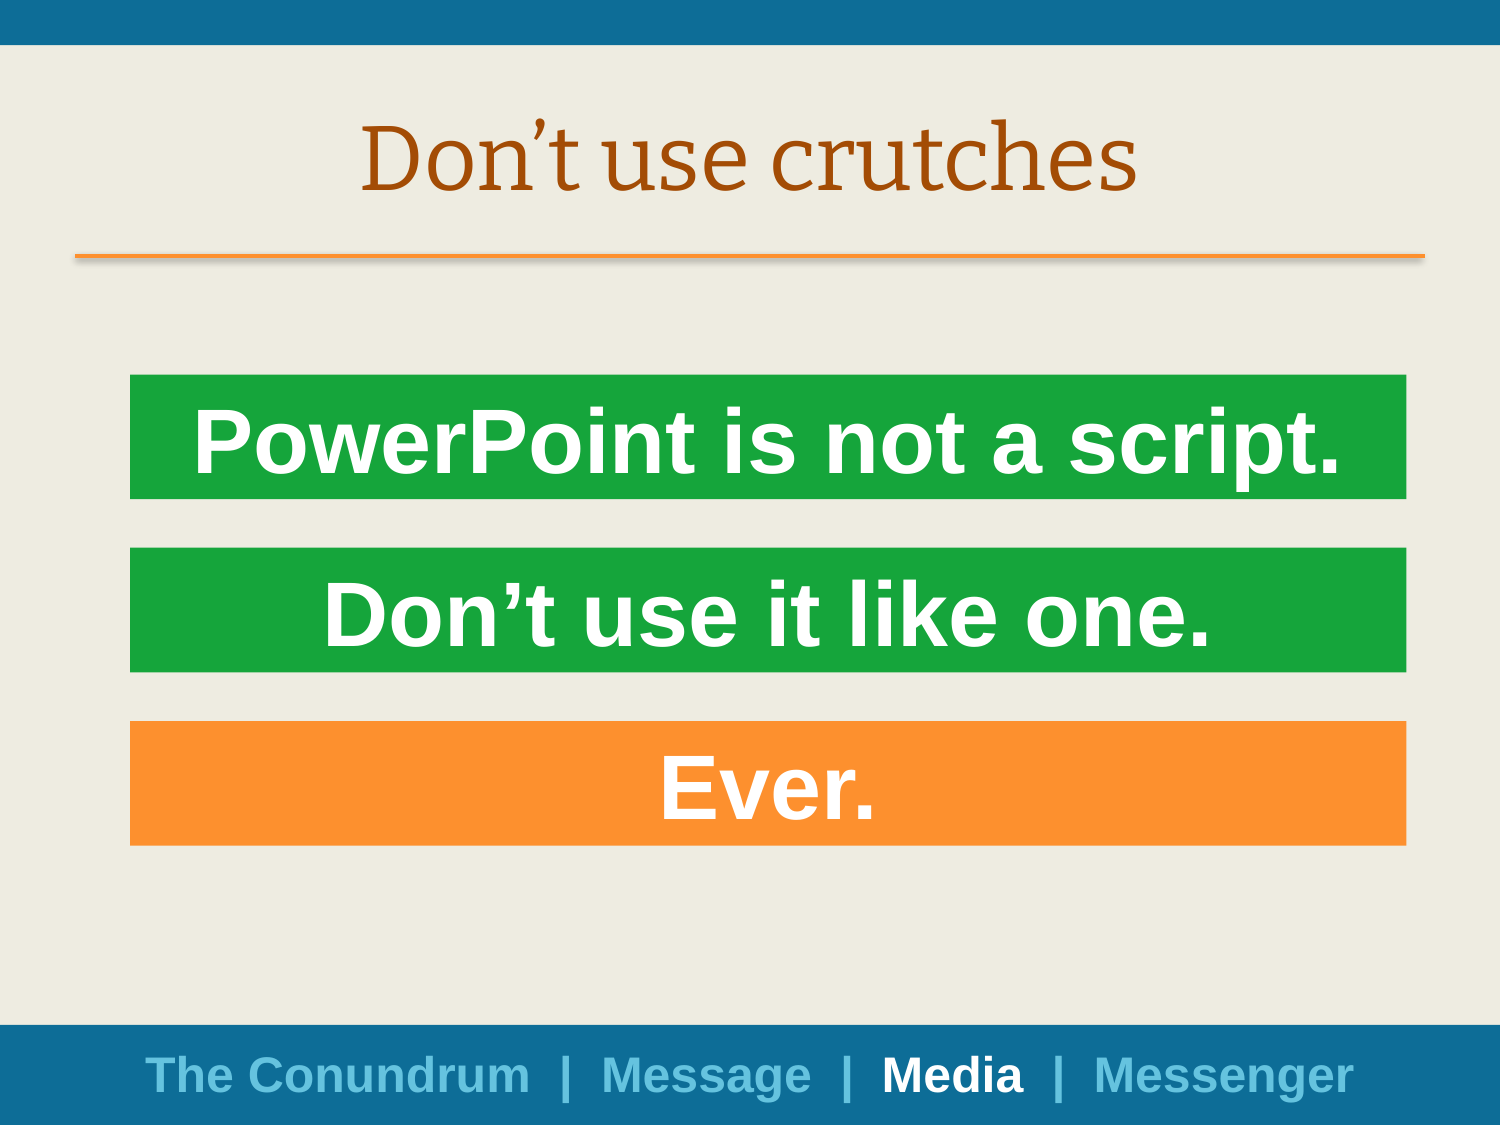

# Don’t use crutches
PowerPoint is not a script.
Don’t use it like one.
Ever.
The Conundrum  |  Message  |  Media  |  Messenger